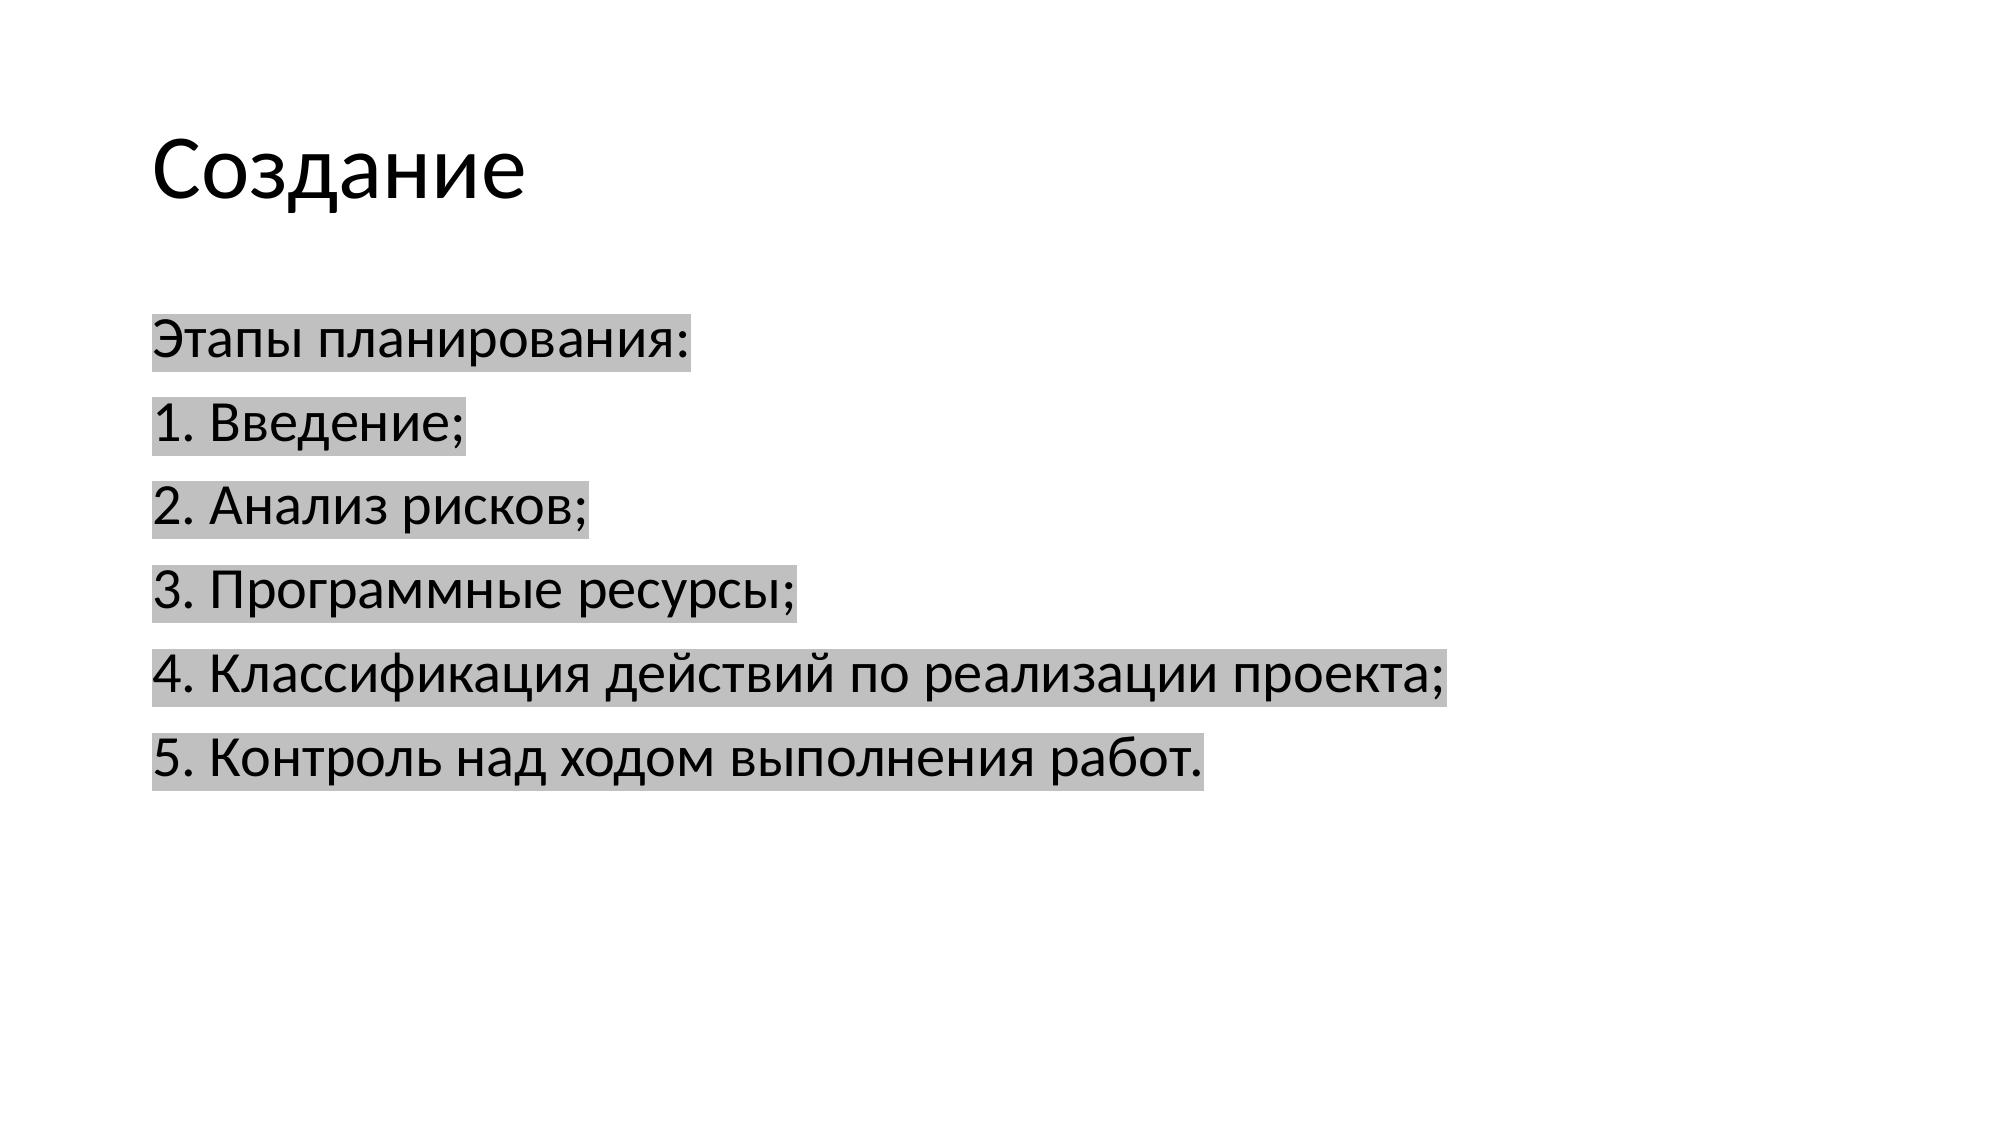

# Создание
Этапы планирования:
1. Введение;
2. Анализ рисков;
3. Программные ресурсы;
4. Классификация действий по реализации проекта;
5. Контроль над ходом выполнения работ.